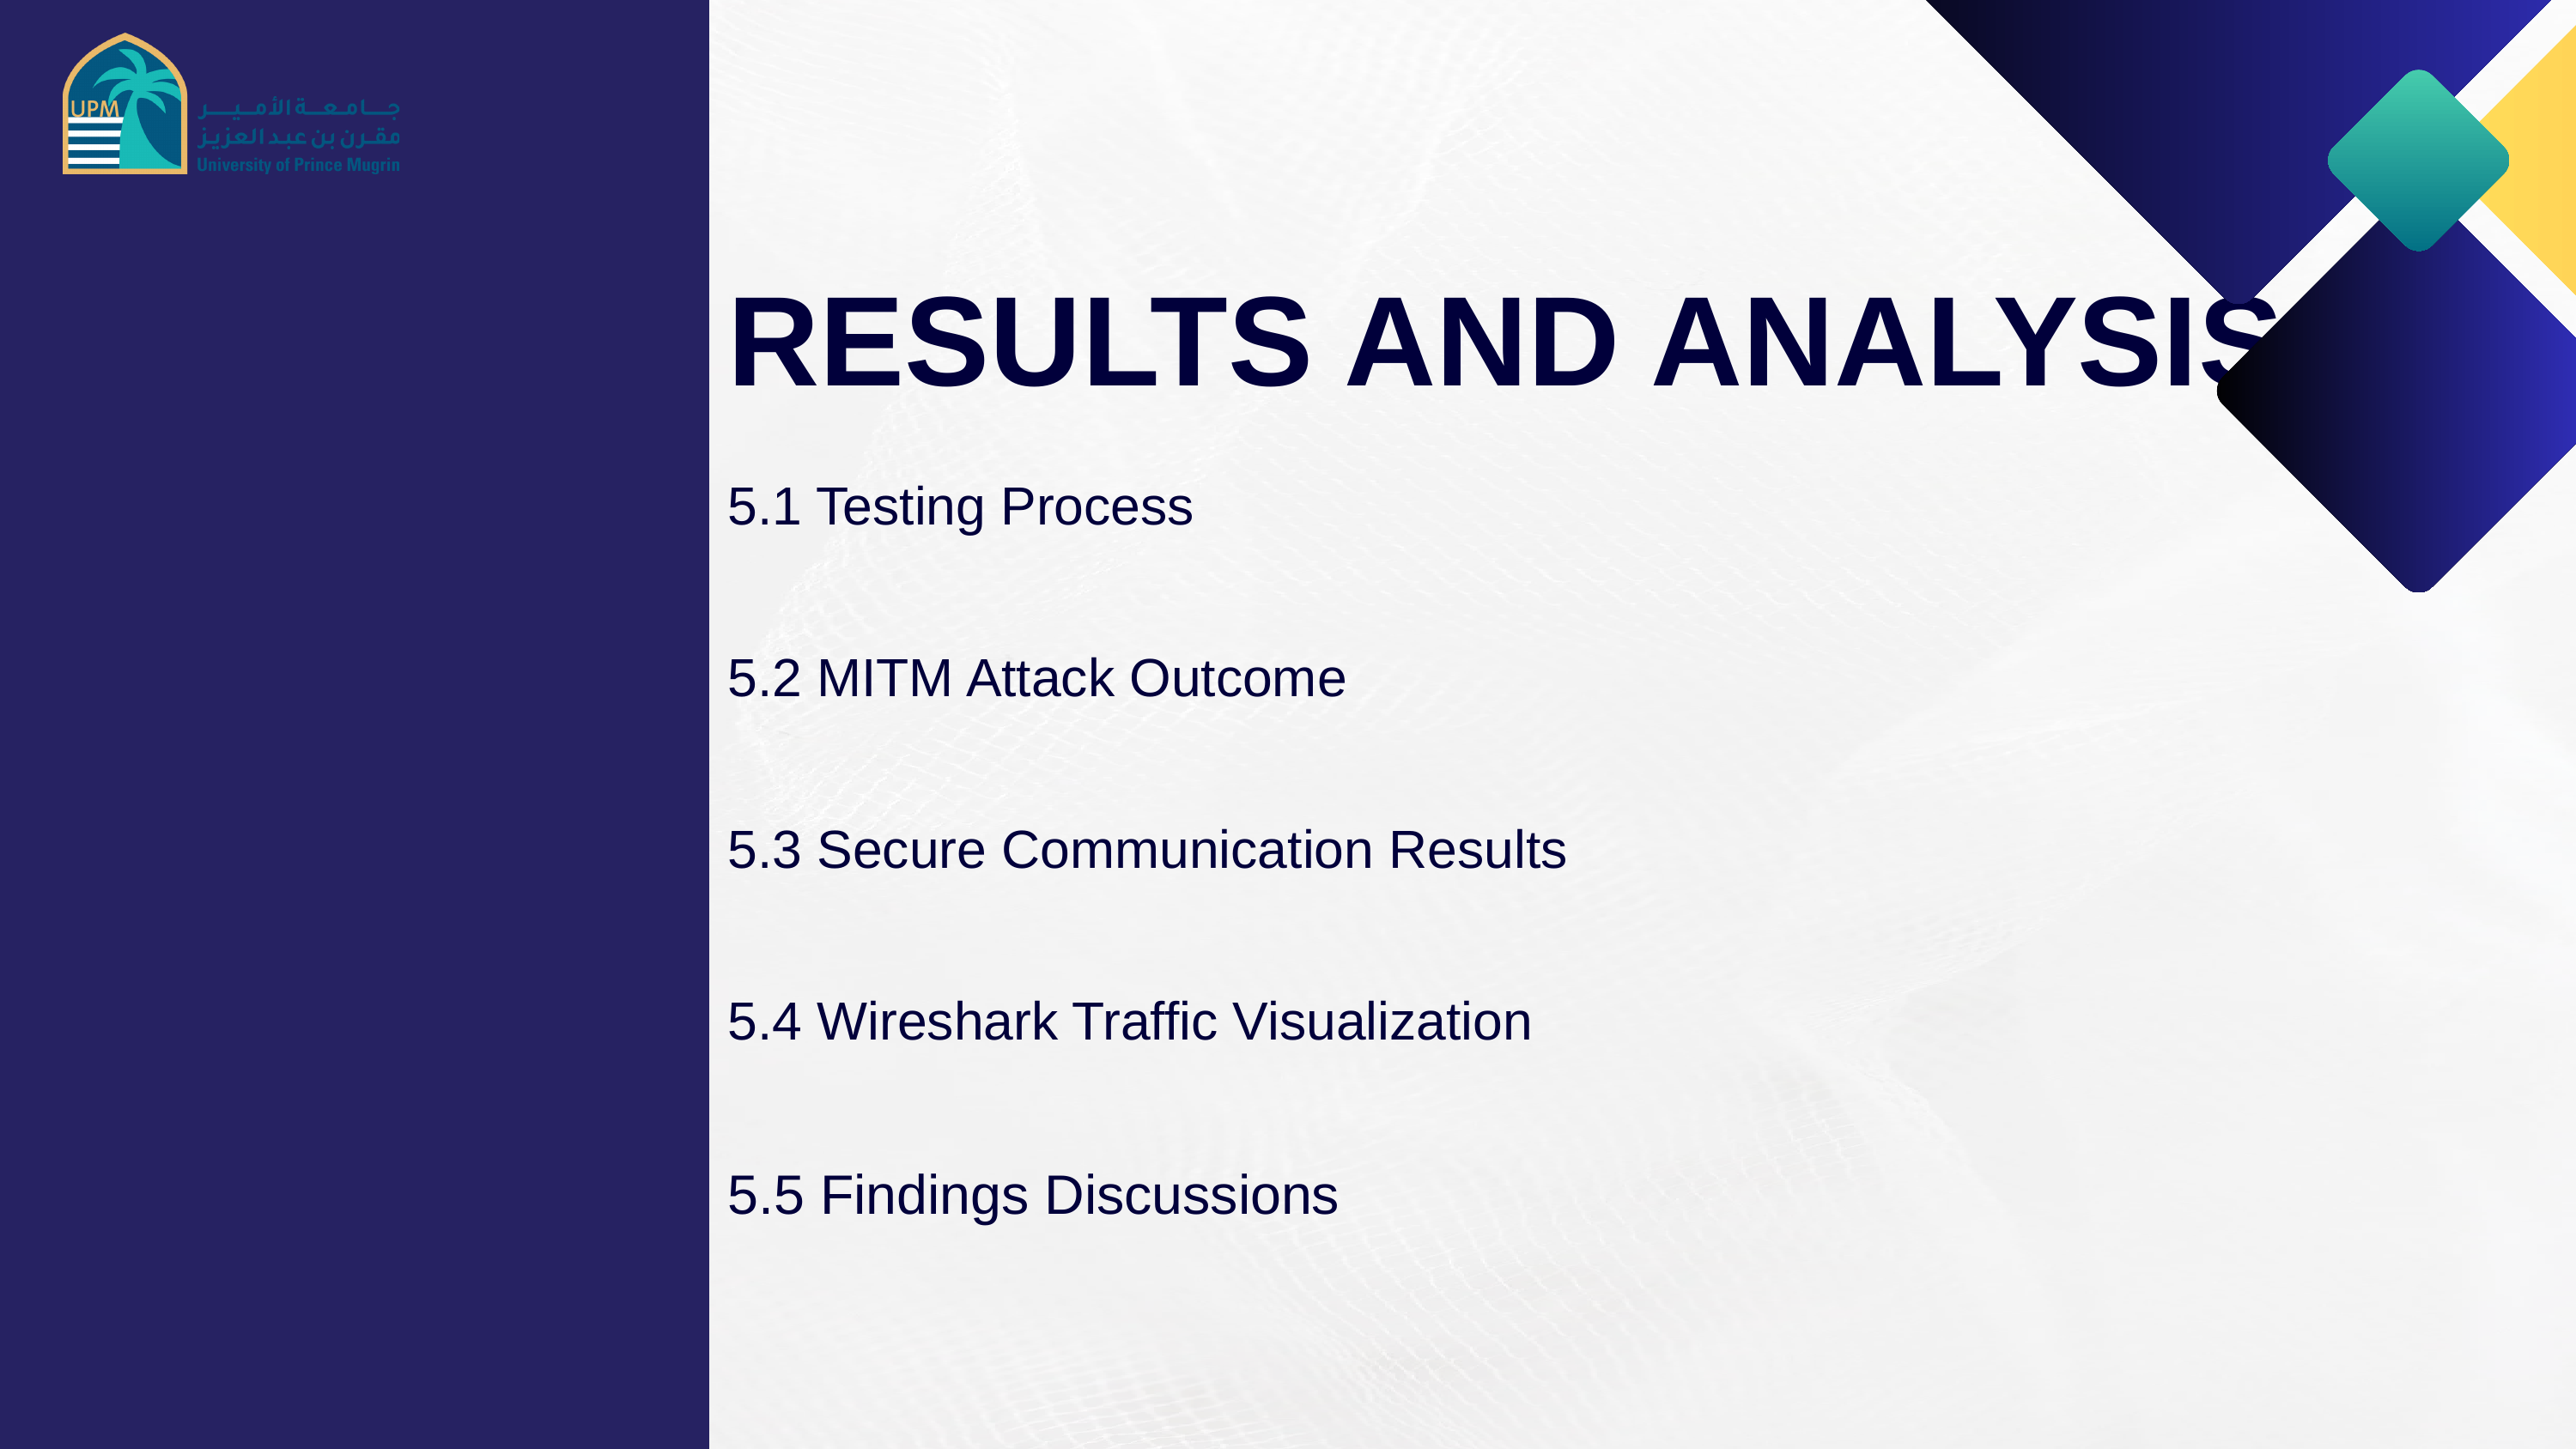

RESULTS AND ANALYSIS
5.1 Testing Process

5.2 MITM Attack Outcome

5.3 Secure Communication Results

5.4 Wireshark Traffic Visualization

5.5 Findings Discussions